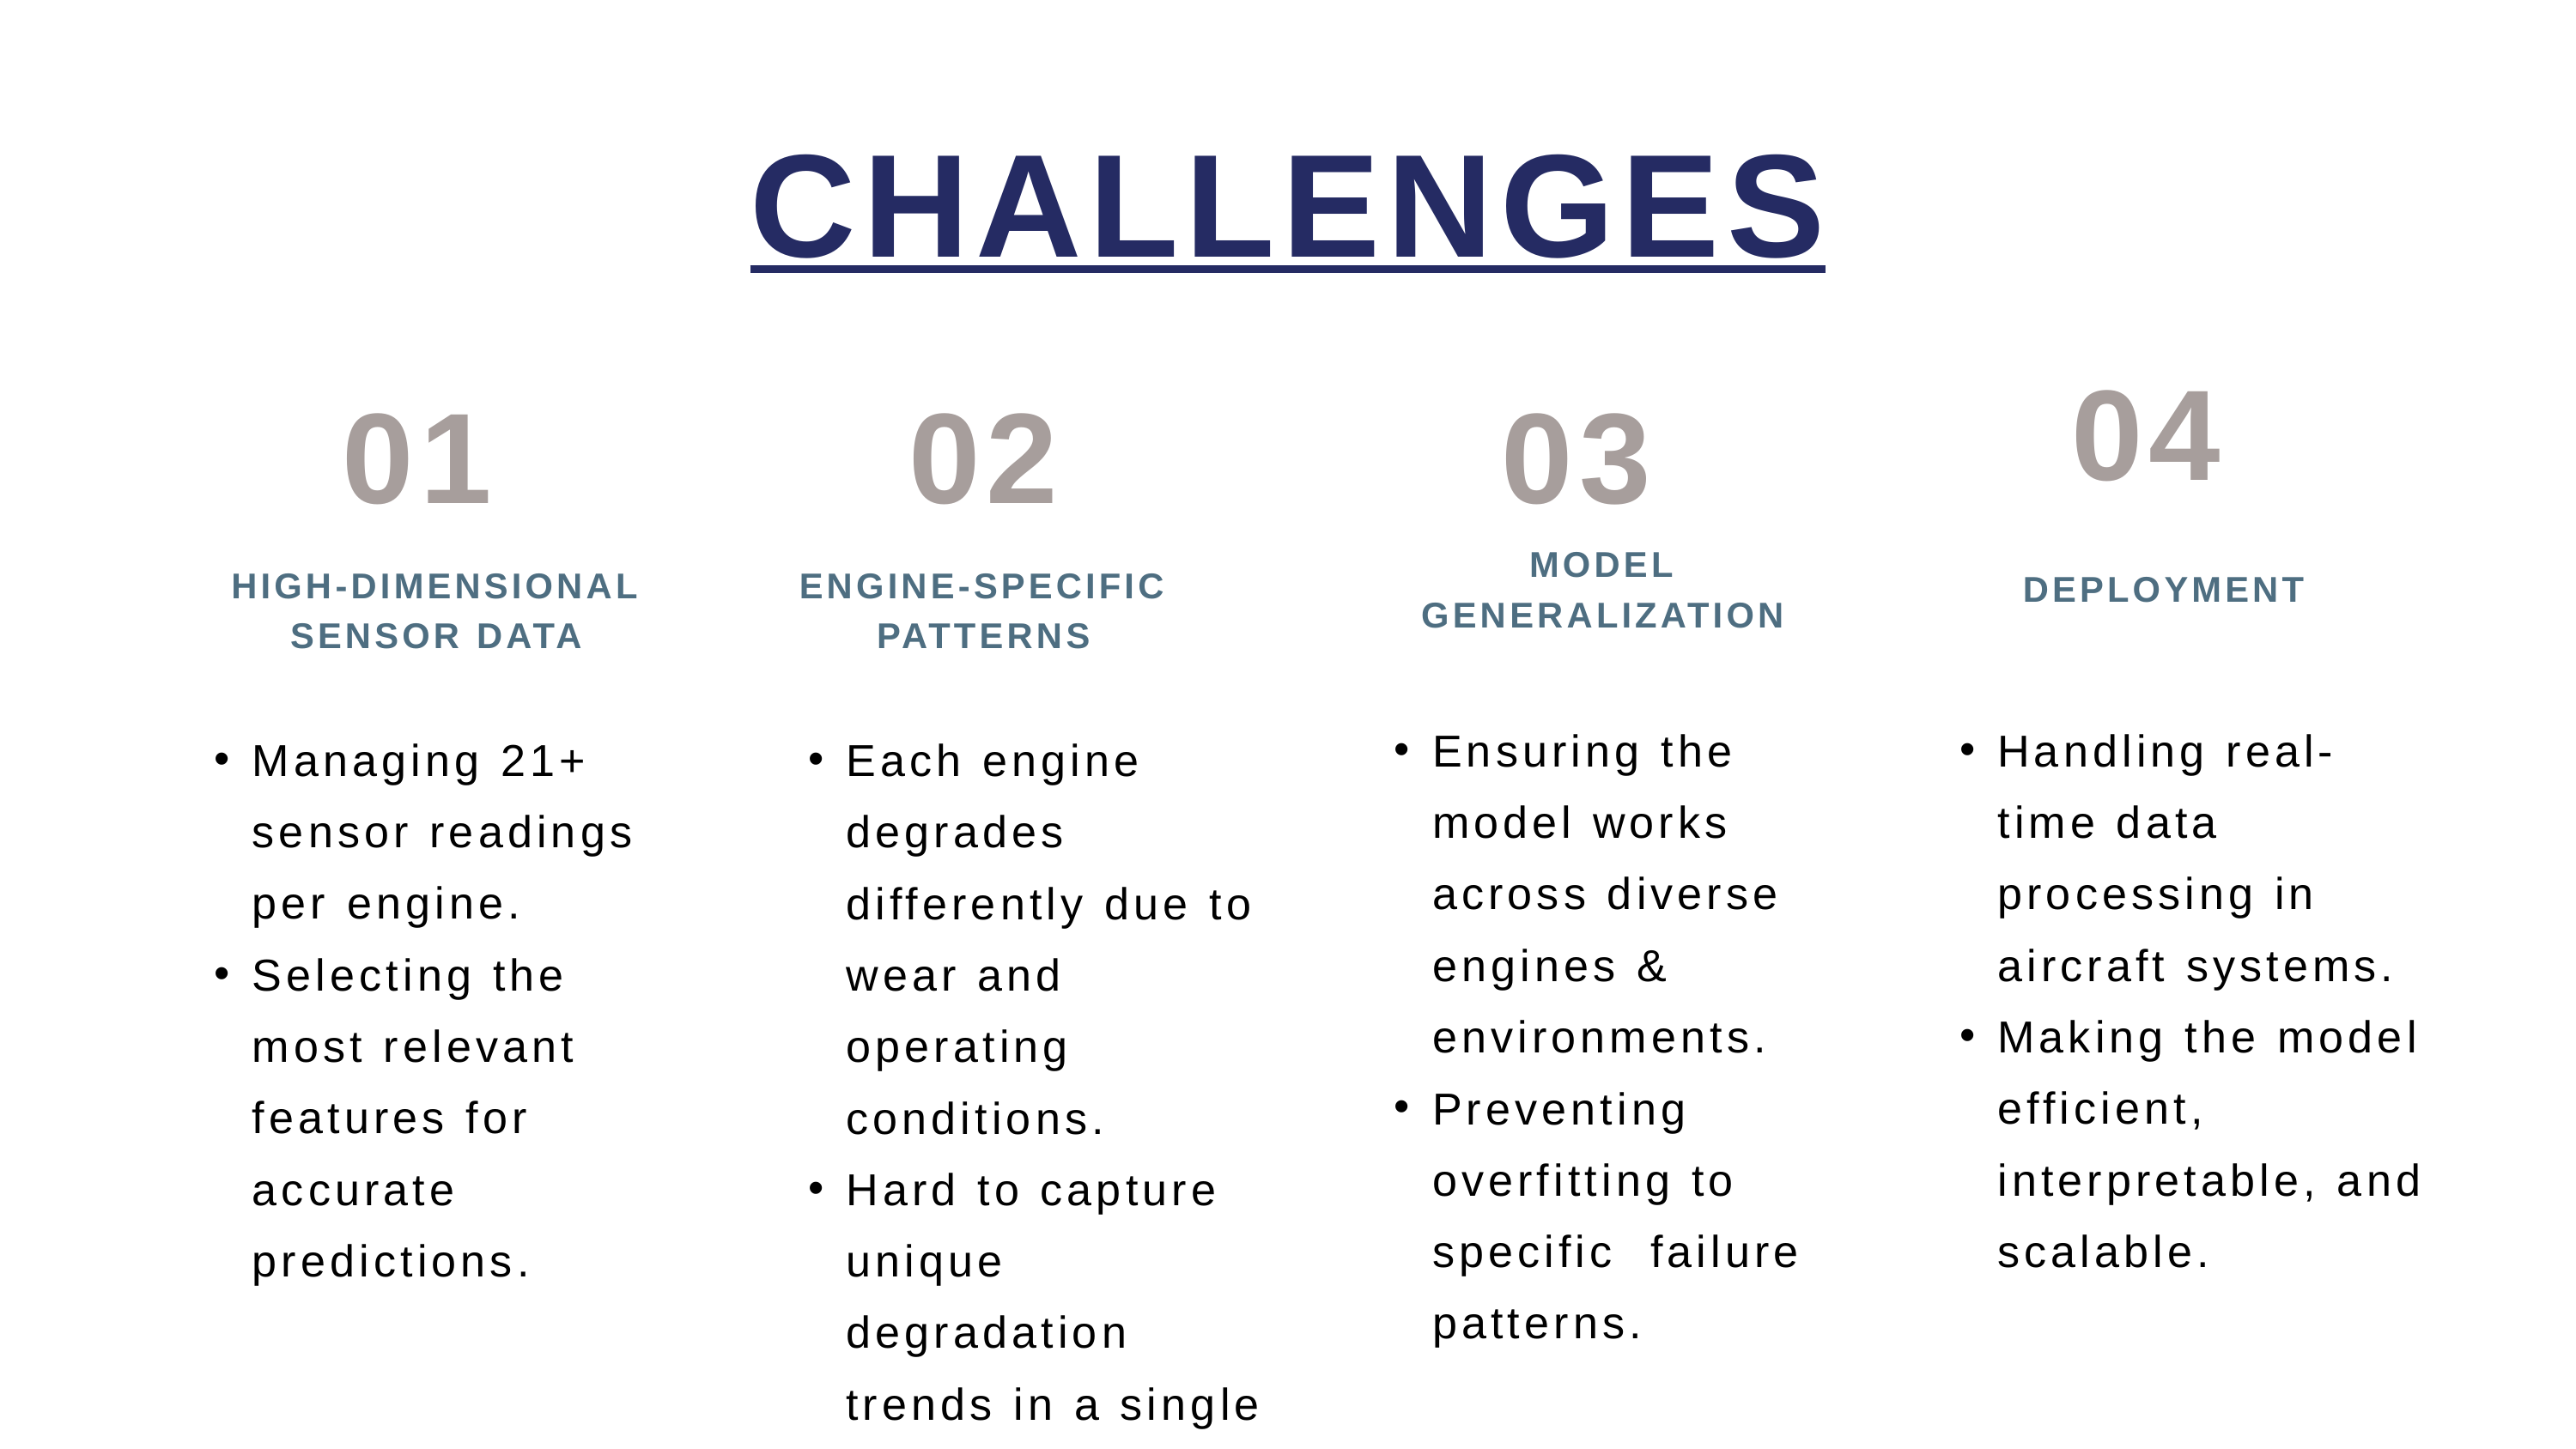

CHALLENGES
04
01
02
03
MODEL GENERALIZATION
HIGH-DIMENSIONAL SENSOR DATA
ENGINE-SPECIFIC PATTERNS
DEPLOYMENT
Ensuring the model works across diverse engines & environments.
Preventing overfitting to specific  failure patterns.
Handling real-time data processing in aircraft systems.
Making the model efficient, interpretable, and scalable.
Managing 21+ sensor readings per engine.
Selecting the most relevant features for accurate predictions.
Each engine degrades differently due to wear and operating conditions.
Hard to capture unique degradation trends in a single model.